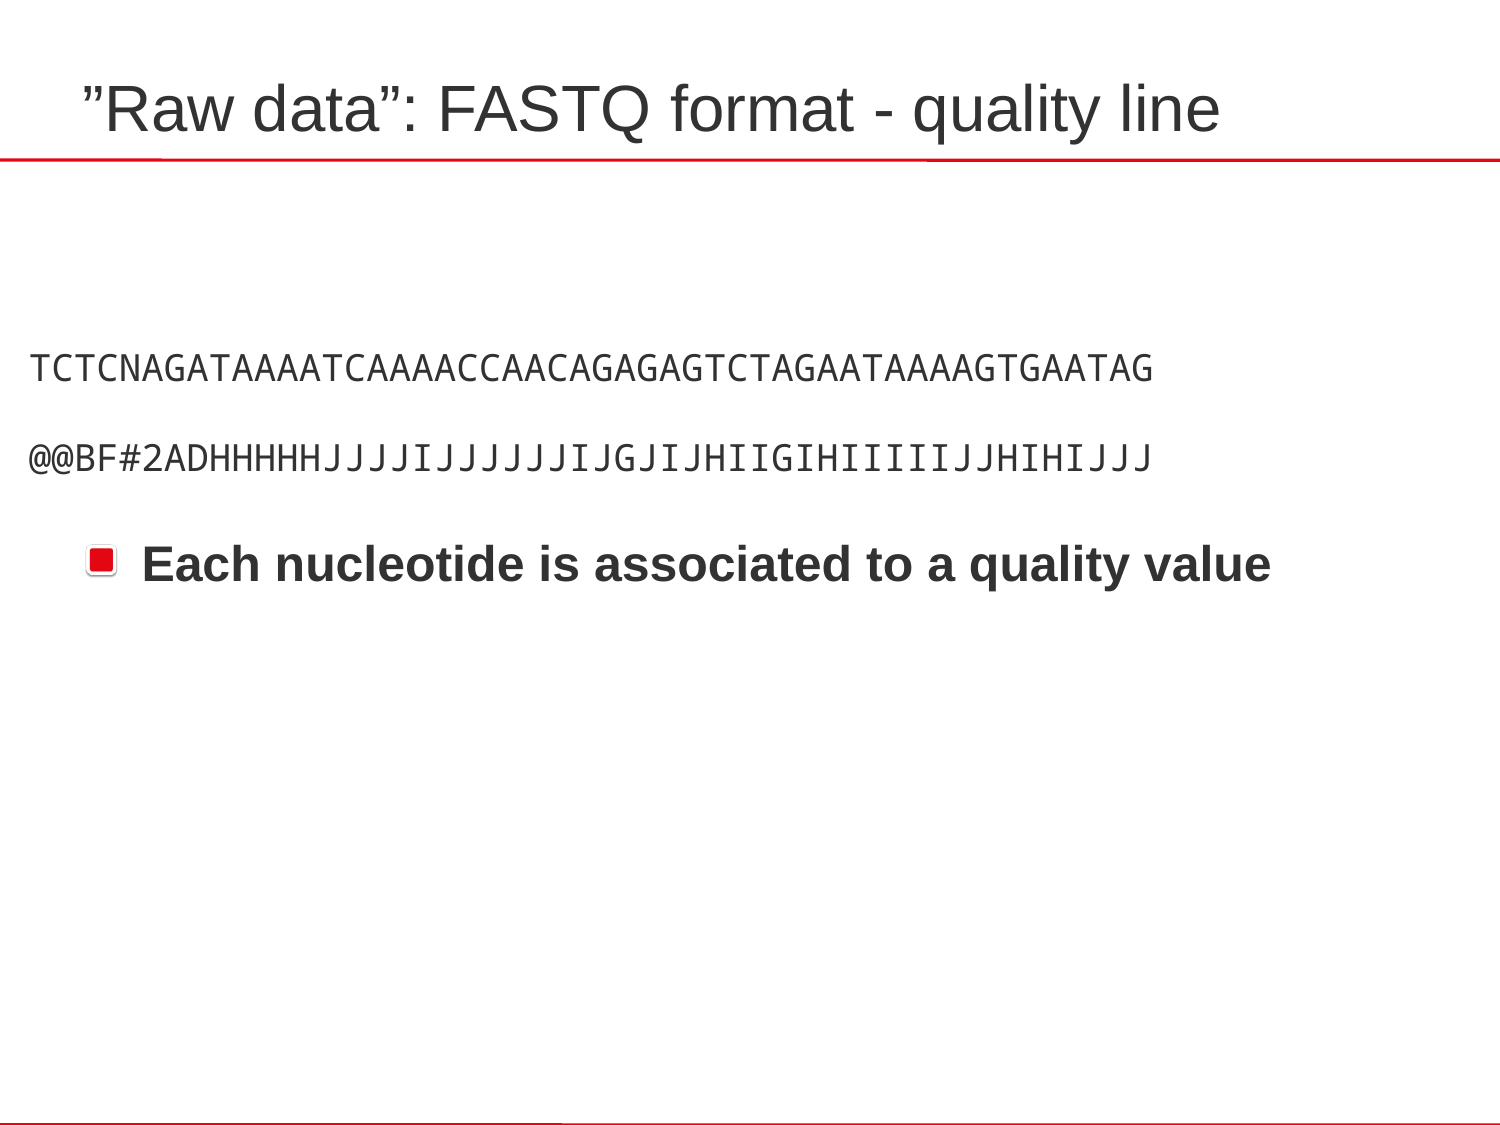

”Raw data”: FASTQ format - quality line

TCTCNAGATAAAATCAAAACCAACAGAGAGTCTAGAATAAAAGTGAATAG

@@BF#2ADHHHHHJJJJIJJJJJJIJGJIJHIIGIHIIIIIJJHIHIJJJ

Each nucleotide is associated to a quality value